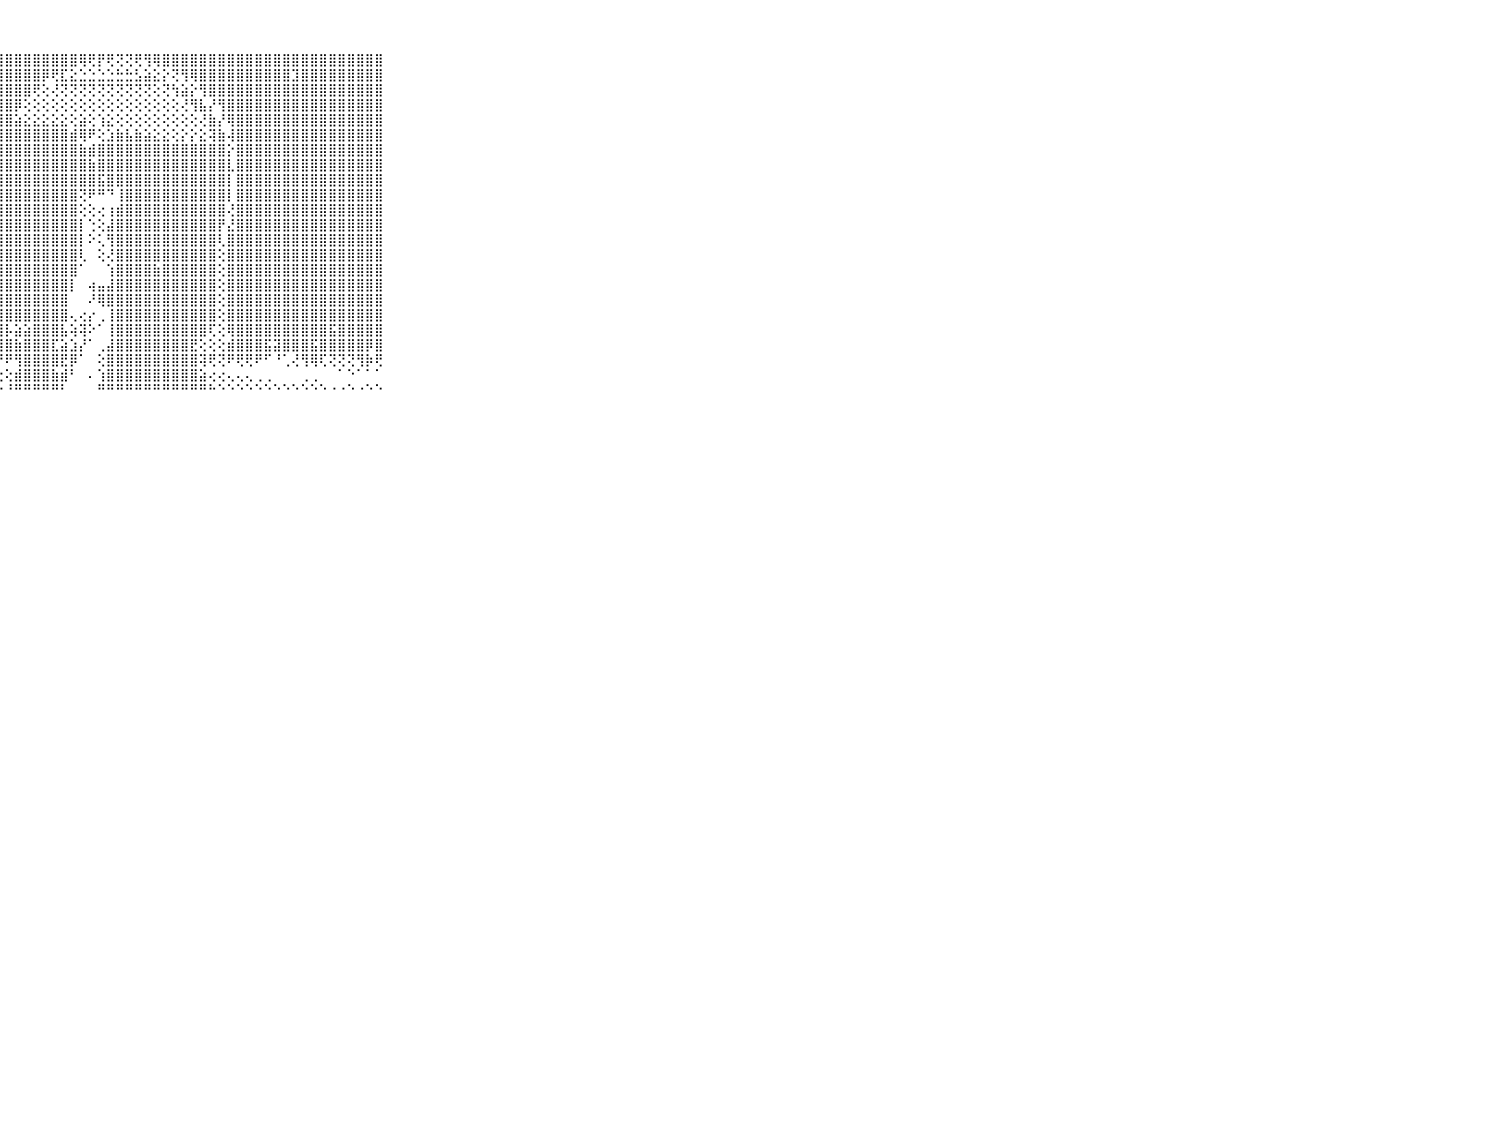

⠀⠀⠀⠀⠀⠀⠀⠀⠀⠀⠀⣿⣿⣿⣿⣿⣿⣿⣿⣿⣿⣿⣿⣿⣿⣿⣿⣿⣿⣿⣿⣿⣿⣿⣿⣿⢿⢟⡟⢟⢝⢝⢟⢻⢿⣿⣿⣿⣿⣿⣿⣿⣿⣿⣿⣿⣿⣿⣿⣿⣿⣿⣿⣿⣿⣿⣿⣿⣿⠀⠀⠀⠀⠀⠀⠀⠀⠀⠀⠀⠀
⠀⠀⠀⠀⠀⠀⠀⠀⠀⠀⠀⣿⣿⣿⣿⣿⣿⣿⣿⣿⣿⣿⣿⣿⣿⣿⣿⣿⣿⣿⣿⣿⡿⢟⣏⣕⣑⣑⣑⣑⣓⣓⣣⣵⣕⡕⢝⢻⢿⣿⣿⣿⣿⣿⣿⣿⣿⣿⣿⣹⣿⣿⣿⣿⣿⣿⣿⣿⣿⠀⠀⠀⠀⠀⠀⠀⠀⠀⠀⠀⠀
⠀⠀⠀⠀⠀⠀⠀⠀⠀⠀⠀⣿⣿⣿⣿⣿⣿⣿⣿⣿⣿⣿⣿⣿⣿⣿⣿⣿⣿⣿⣿⢟⢕⢜⢝⢝⢝⢝⢝⢝⢝⢝⢝⢝⢕⢝⢳⣵⡕⢻⣿⣿⣿⣿⣿⣿⣿⣿⣿⣿⣿⣿⣿⣿⣿⣿⣿⣿⣿⠀⠀⠀⠀⠀⠀⠀⠀⠀⠀⠀⠀
⠀⠀⠀⠀⠀⠀⠀⠀⠀⠀⠀⣿⣿⣿⣿⣿⣿⣿⣿⣿⣿⣿⣿⣿⣿⣿⣿⣿⣿⡿⢕⢕⢕⢕⢕⢕⢕⢕⢕⢕⢕⢕⢕⢕⢕⢕⢕⢜⢻⣧⡜⢻⣿⣿⣿⣿⣿⣿⣿⣿⣿⣿⣿⣿⣿⣿⣿⣿⣿⠀⠀⠀⠀⠀⠀⠀⠀⠀⠀⠀⠀
⠀⠀⠀⠀⠀⠀⠀⠀⠀⠀⠀⣿⣿⣿⣿⣿⣿⣿⣿⣿⣿⣿⣿⣿⣿⣿⣿⣿⣿⣵⣕⣕⣕⣕⣕⢕⣵⢕⢱⣕⢕⢕⢕⢕⢕⢕⢕⢕⢕⢜⣷⡜⢿⣿⣿⣿⣿⣿⣿⣿⣿⣿⣿⣿⣿⣿⣿⣿⣿⠀⠀⠀⠀⠀⠀⠀⠀⠀⠀⠀⠀
⠀⠀⠀⠀⠀⠀⠀⠀⠀⠀⠀⣿⣿⣿⣿⣿⣿⣿⣿⣿⣿⣿⣿⣿⣿⣿⣿⣿⣿⣿⣿⣿⣿⣿⣿⣾⢿⠟⢕⣱⣷⣧⣷⣵⣕⣕⢕⡕⡕⣕⢽⣷⢼⣿⣿⣿⣿⣿⣿⣿⣿⣿⣿⣿⣿⣿⣿⣿⣿⠀⠀⠀⠀⠀⠀⠀⠀⠀⠀⠀⠀
⠀⠀⠀⠀⠀⠀⠀⠀⠀⠀⠀⣿⣿⣿⣿⣿⣿⣿⣿⣿⣿⣿⣿⣿⣿⣿⣿⣿⣿⣿⣿⣿⣿⣿⣿⣿⣷⣾⣿⣿⣿⣿⣿⣿⣿⣿⣿⣿⣿⣿⣿⣿⡕⣿⣿⣿⣿⣿⣿⣿⣿⣿⣿⣿⣿⣿⣿⣿⣿⠀⠀⠀⠀⠀⠀⠀⠀⠀⠀⠀⠀
⠀⠀⠀⠀⠀⠀⠀⠀⠀⠀⠀⣿⣿⣿⣿⣿⣿⣿⣿⣿⣿⣿⣿⣿⣿⣿⣿⣿⣿⣿⣿⣿⣿⣿⣿⣿⣿⣷⣿⣿⣿⣿⣿⣿⣿⣿⣿⣿⣿⣿⣿⣿⣇⣿⣿⣿⣿⣿⣿⣿⣿⣿⣿⣿⣿⣿⣿⣿⣿⠀⠀⠀⠀⠀⠀⠀⠀⠀⠀⠀⠀
⠀⠀⠀⠀⠀⠀⠀⠀⠀⠀⠀⣿⣿⣿⣿⣿⣿⣿⣿⣿⣿⣿⣿⣿⣿⣿⣿⣿⣿⣿⣿⣿⣿⣿⣿⣿⣿⣿⣯⣿⣿⣿⣿⣿⣿⣿⣿⣿⣿⣿⣿⣿⡇⣿⣿⣿⣿⣿⣿⣿⣿⣿⣿⣿⣿⣿⣿⣿⣿⠀⠀⠀⠀⠀⠀⠀⠀⠀⠀⠀⠀
⠀⠀⠀⠀⠀⠀⠀⠀⠀⠀⠀⣿⣿⣿⣿⣿⣿⣿⣿⣿⣿⣿⣿⣿⣿⣿⣿⣿⣿⣿⣿⣿⣿⣿⣿⣿⢝⠟⠛⠙⢸⣿⣿⣿⣿⣿⣿⣿⣿⣿⣿⣿⡇⣿⣿⣿⣿⣿⣿⣿⣿⣿⣿⣿⣿⣿⣿⣿⣿⠀⠀⠀⠀⠀⠀⠀⠀⠀⠀⠀⠀
⠀⠀⠀⠀⠀⠀⠀⠀⠀⠀⠀⣿⣿⣿⣿⣿⣿⣿⣿⣿⣿⣽⣿⣿⣿⣿⣿⣿⣿⣿⣿⣿⣿⣿⣿⣿⢕⢕⢔⢰⣾⣿⣿⣿⣿⣿⣿⣿⣿⣿⣿⣿⢜⣿⣿⣿⣿⣿⣿⣿⣿⣿⣿⣿⣿⣿⣿⣿⣿⠀⠀⠀⠀⠀⠀⠀⠀⠀⠀⠀⠀
⠀⠀⠀⠀⠀⠀⠀⠀⠀⠀⠀⣿⣿⣷⣿⣿⣿⣟⣿⣯⣽⣽⣽⣯⣽⣿⣿⣿⣿⣿⣿⣿⣿⣿⣿⣿⡇⢑⢕⣼⣿⣿⣿⣿⣿⣿⣿⣿⣿⣿⣿⡟⣜⣿⣿⣿⣿⣿⣿⣿⣿⣿⣿⣿⣿⣿⣿⣿⣿⠀⠀⠀⠀⠀⠀⠀⠀⠀⠀⠀⠀
⠀⠀⠀⠀⠀⠀⠀⠀⠀⠀⠀⣿⣿⣿⣿⣿⣿⣿⣿⣿⣿⣿⣿⣿⣿⣿⣿⣿⣿⣿⣿⣿⣿⣿⣿⣿⡇⠕⢅⢻⣿⣿⣿⣿⣿⣿⣿⣿⣿⣿⣿⢇⣿⣿⣿⣿⣿⣿⣿⣿⣿⣿⣿⣿⣿⣿⣿⣿⣿⠀⠀⠀⠀⠀⠀⠀⠀⠀⠀⠀⠀
⠀⠀⠀⠀⠀⠀⠀⠀⠀⠀⠀⣿⣿⣿⣿⣿⣿⣿⣿⢿⣿⢻⣿⡿⢝⣺⣿⣿⣿⣿⣿⣿⣿⣿⣿⣿⢇⠀⢕⢜⣿⣿⣿⣿⣿⣿⣿⣿⣿⣿⣿⢕⣿⣿⣿⣿⣿⣿⣿⣿⣿⣿⣿⣿⣿⣿⣿⣿⣿⠀⠀⠀⠀⠀⠀⠀⠀⠀⠀⠀⠀
⠀⠀⠀⠀⠀⠀⠀⠀⠀⠀⠀⣿⣿⣿⣿⣿⣿⣿⣾⢿⣧⢽⢷⢿⣿⣿⣿⣿⣿⣿⣿⣿⣿⣿⣿⣿⠁⠀⠀⢱⣿⣿⣿⣿⣷⣿⣿⣿⣿⣿⣿⢕⣿⣿⣿⣿⣿⣿⣿⣿⣿⣿⣿⣿⣿⣿⣿⣿⣿⠀⠀⠀⠀⠀⠀⠀⠀⠀⠀⠀⠀
⠀⠀⠀⠀⠀⠀⠀⠀⠀⠀⠀⣿⣿⣿⣿⣿⣿⣿⣿⣿⣯⣿⣽⣽⣿⣿⣿⣿⣿⣿⣿⣿⣿⣿⣿⡇⠀⢴⣤⣼⣿⣿⣿⣿⣿⣿⣿⣿⣿⣿⣿⢕⣿⣿⣿⣿⣿⣿⣿⣿⣿⣿⣿⣿⣿⣿⣿⣿⣿⠀⠀⠀⠀⠀⠀⠀⠀⠀⠀⠀⠀
⠀⠀⠀⠀⠀⠀⠀⠀⠀⠀⠀⣿⣿⣿⣿⣿⣿⣿⣿⣿⣿⣿⣿⣿⣿⣿⣿⣿⣿⣿⣿⣿⣿⣿⣿⠀⠀⠜⢿⣿⣿⣿⣿⣿⣿⣿⣿⣿⣿⣿⣿⢕⣿⣿⣿⣿⣿⣿⣿⣿⣿⣿⣿⣿⣿⣿⣿⣿⣿⠀⠀⠀⠀⠀⠀⠀⠀⠀⠀⠀⠀
⠀⠀⠀⠀⠀⠀⠀⠀⠀⠀⠀⣿⣿⣿⣿⣿⣿⣿⣿⣿⣿⣿⣿⣿⣿⣿⣿⣿⣿⣿⣿⣿⣿⣿⣿⢄⢔⡔⢀⢸⣿⣿⣿⣿⣿⣿⣿⣿⣿⣿⣿⢕⣿⣿⣿⣿⣿⣿⣿⣿⣿⣿⣿⣿⣿⣿⣿⣿⣿⠀⠀⠀⠀⠀⠀⠀⠀⠀⠀⠀⠀
⠀⠀⠀⠀⠀⠀⠀⠀⠀⠀⠀⣿⣿⣿⣿⣿⣿⣿⣿⣿⣿⣿⣿⣿⣿⣿⣿⣿⡧⣵⣵⣿⣿⣿⣧⢵⢽⠕⠁⢸⣿⣿⣿⣿⣿⣿⣿⣿⣿⣿⢏⢕⢿⣿⣿⣿⣿⣿⣿⣿⣿⣿⣿⣯⣿⣿⣿⣿⣿⠀⠀⠀⠀⠀⠀⠀⠀⠀⠀⠀⠀
⠀⠀⠀⠀⠀⠀⠀⠀⠀⠀⠀⣿⣿⣿⣿⣿⣿⣿⣿⣿⣿⣿⣿⣿⣿⣿⣿⣿⣿⣷⣿⣿⣿⣏⣵⣱⡜⠁⢀⣼⣿⣿⣿⣿⣿⣿⣿⣿⣟⢕⢕⢕⣾⣿⣿⣿⣯⣽⣿⣿⣿⣯⣿⣿⣿⣿⣿⡿⣿⠀⠀⠀⠀⠀⠀⠀⠀⠀⠀⠀⠀
⠀⠀⠀⠀⠀⠀⠀⠀⠀⠀⠀⢟⢟⢟⢟⢟⢟⢟⠟⠝⠟⠟⠏⠝⢟⠟⢟⠟⠟⢻⣿⣿⣿⣿⣟⡿⠁⠀⢕⣿⣿⣿⣿⣿⣿⣿⣿⣿⣿⢽⢟⢝⠟⢟⢟⠟⠋⠘⢁⢜⢻⢿⢏⢝⢝⢝⢻⡷⢟⠀⠀⠀⠀⠀⠀⠀⠀⠀⠀⠀⠀
⠀⠀⠀⠀⠀⠀⠀⠀⠀⠀⠀⢄⢕⢕⢕⢕⢕⢕⢕⢕⢕⢕⢕⢕⢕⢕⢕⢕⢕⣾⣿⣿⣿⣷⣾⠃⠀⠄⢱⣿⣿⣿⣿⣿⣿⣿⣿⣿⣿⣵⢔⢔⢄⢄⢄⢀⢀⠀⠀⠀⢀⢀⠀⠀⠁⠑⠁⠁⠁⠀⠀⠀⠀⠀⠀⠀⠀⠀⠀⠀⠀
⠀⠀⠀⠀⠀⠀⠀⠀⠀⠀⠀⠑⠑⠑⠑⠑⠑⠑⠑⠑⠑⠑⠑⠑⠑⠑⠑⠑⠘⠛⠛⠛⠛⠛⠃⠀⠀⠀⠛⠛⠛⠛⠛⠛⠛⠛⠛⠛⠛⠛⠓⠑⠑⠑⠑⠑⠑⠑⠑⠑⠑⠑⠑⠐⠐⠑⠐⠑⠑⠀⠀⠀⠀⠀⠀⠀⠀⠀⠀⠀⠀